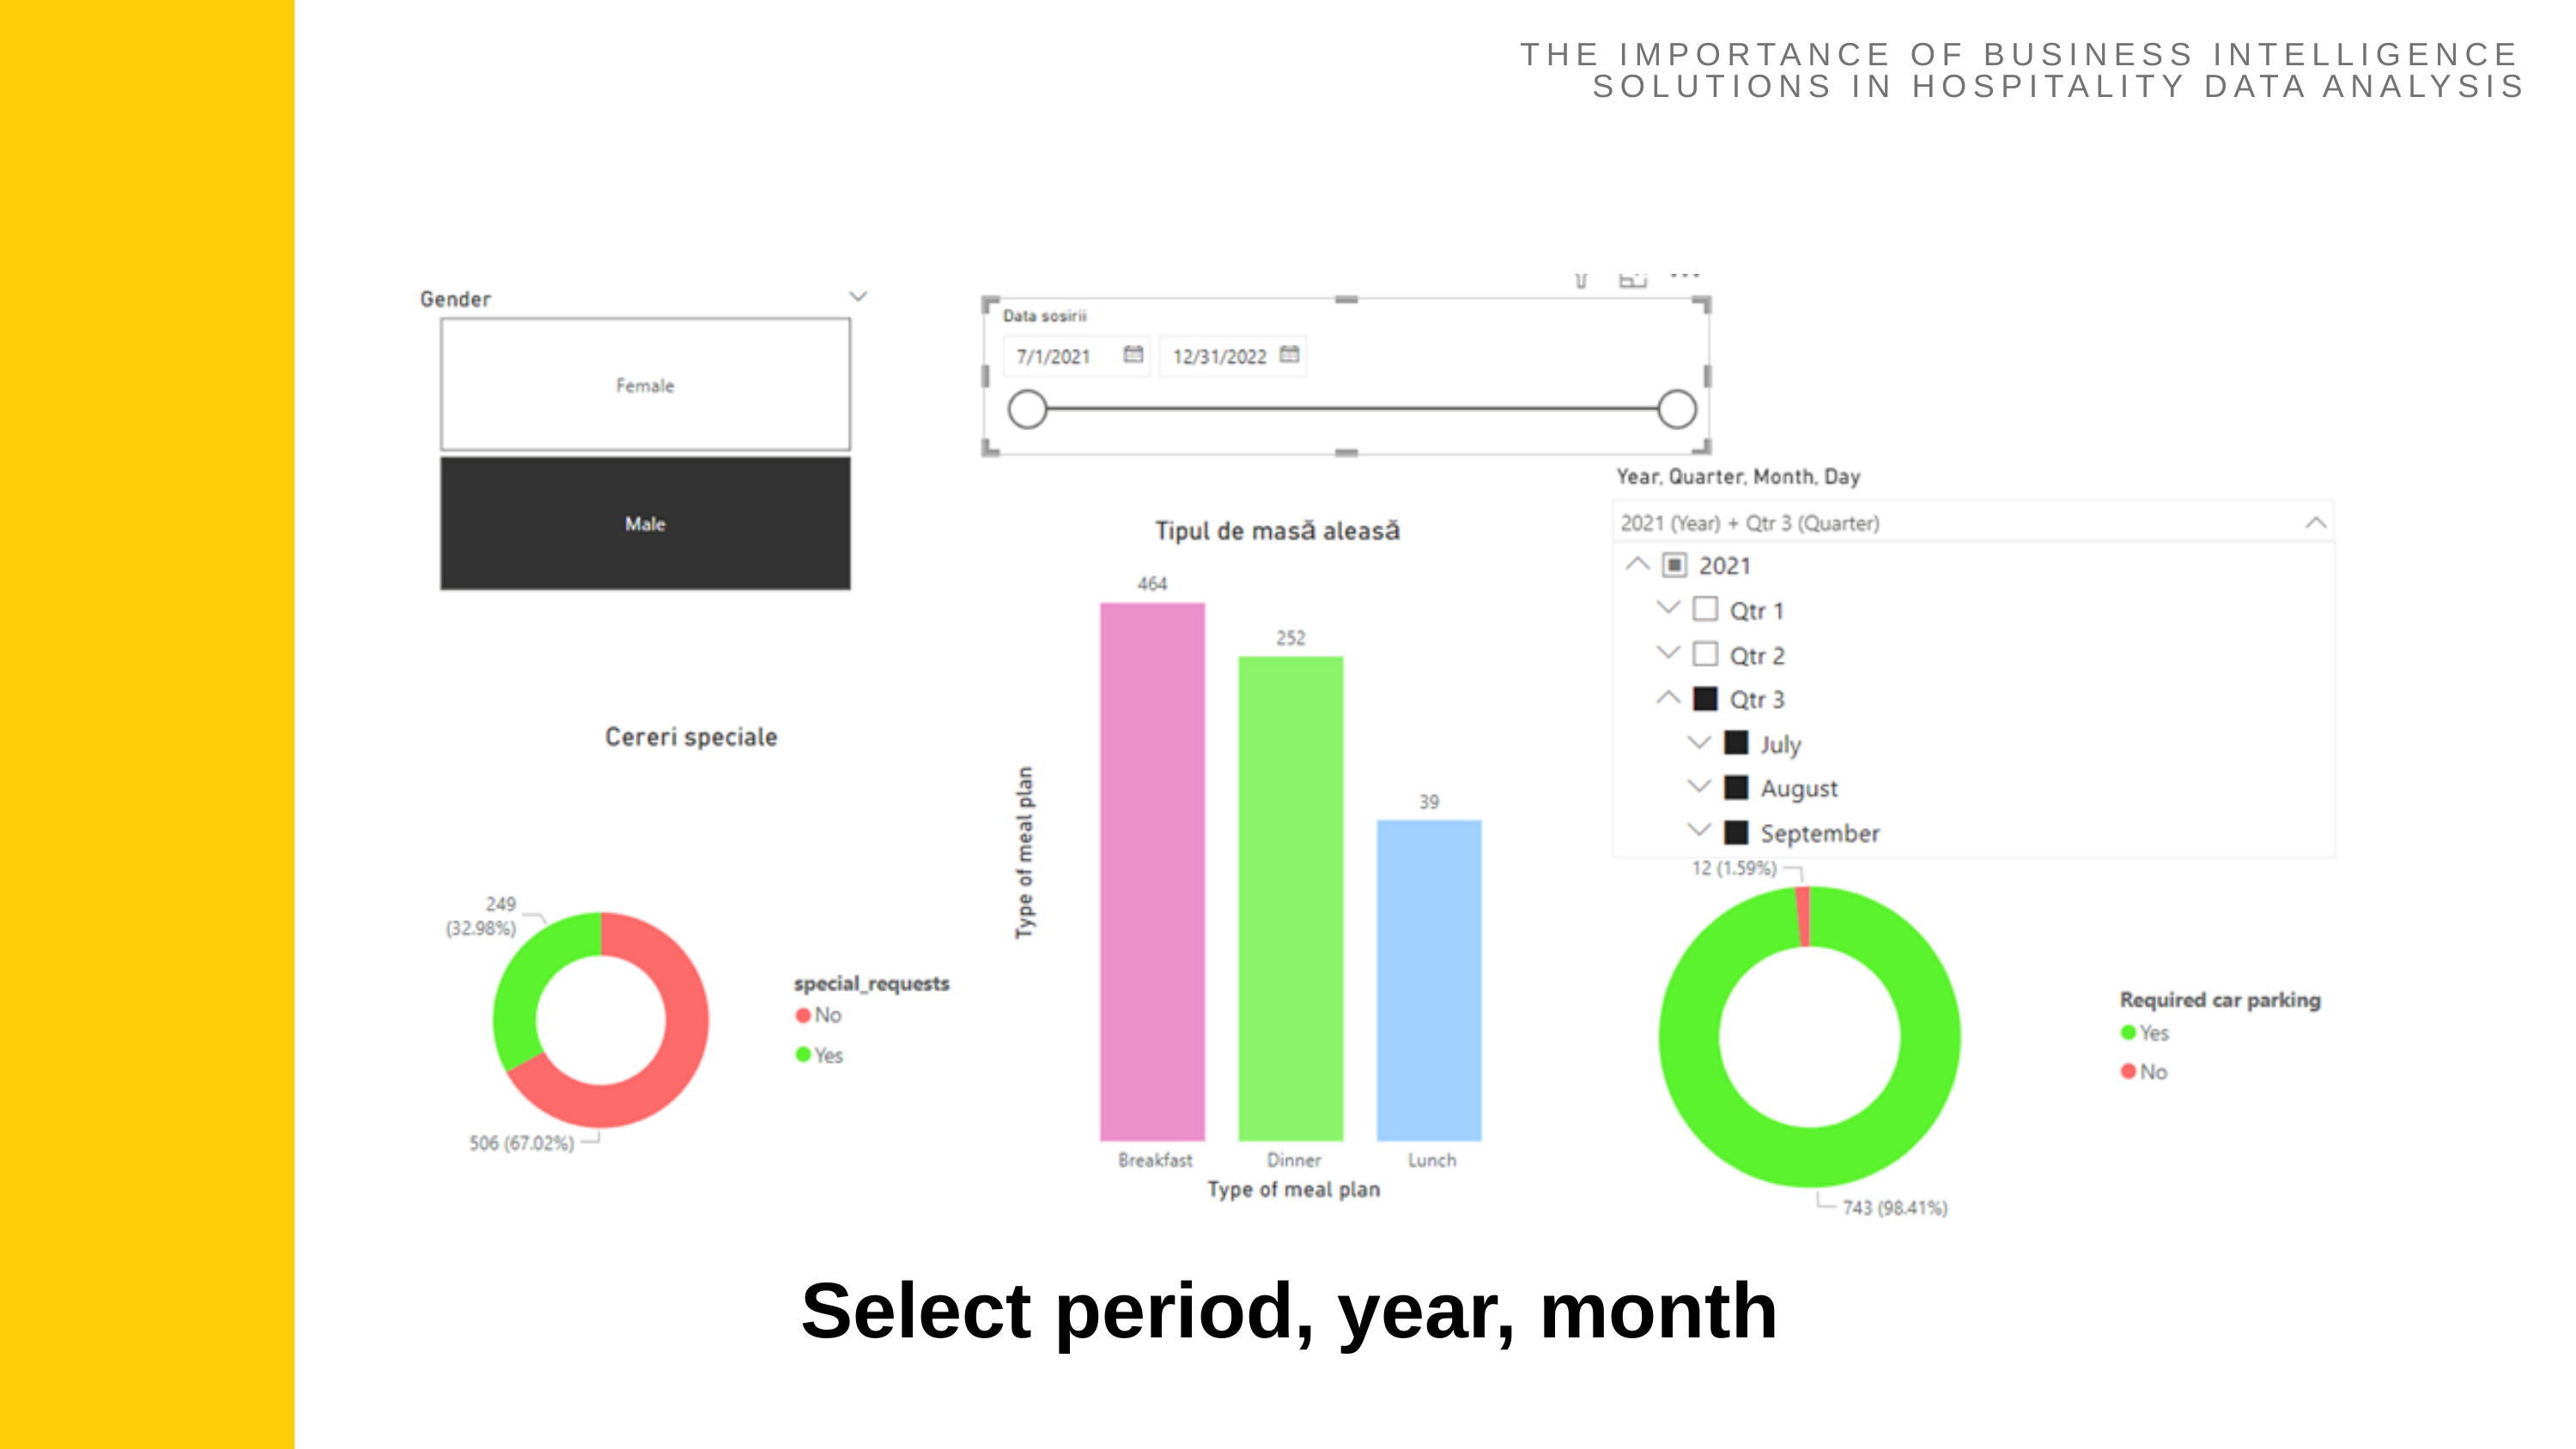

THE IMPORTANCE OF BUSINESS INTELLIGENCE SOLUTIONS IN HOSPITALITY DATA ANALYSIS

Select period, year, month